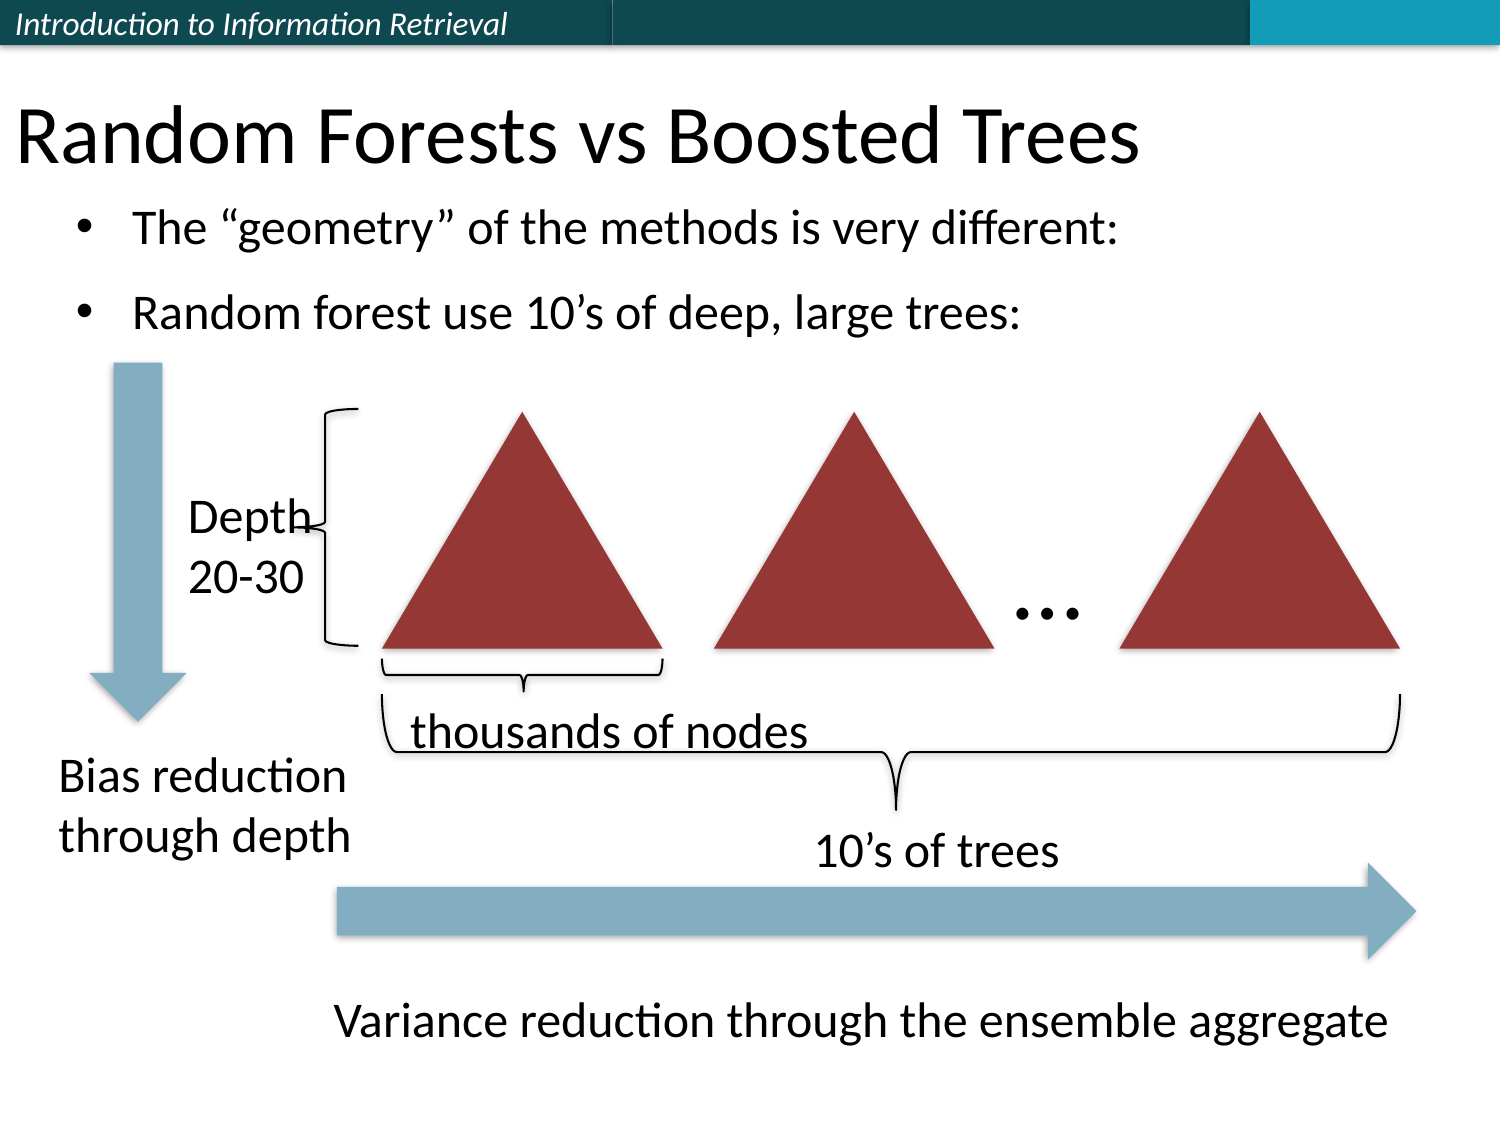

Random Forests vs Boosted Trees
The “geometry” of the methods is very different:
Random forest use 10’s of deep, large trees:

Depth
20-30
…

thousands of nodes
Bias reduction
through depth
10’s of trees
Variance reduction through the ensemble aggregate